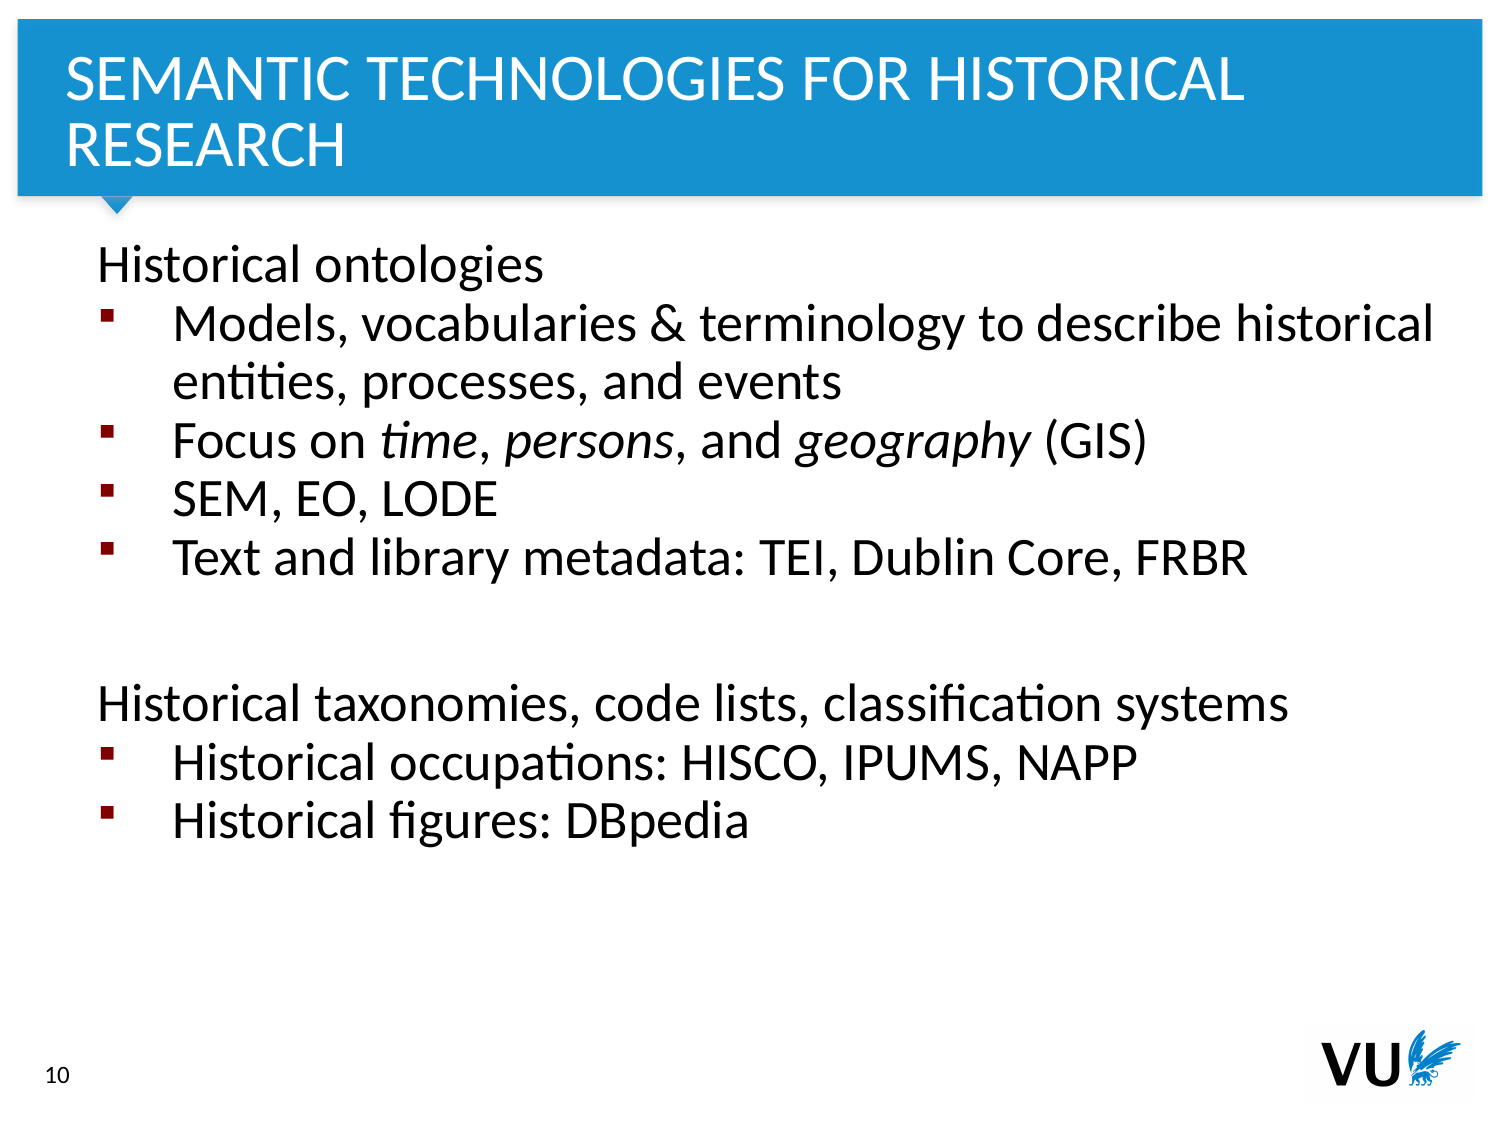

SEMANTIC TECHNOLOGIES FOR HISTORICAL RESEARCH

Historical ontologies
Models, vocabularies & terminology to describe historical entities, processes, and events
Focus on time, persons, and geography (GIS)
SEM, EO, LODE
Text and library metadata: TEI, Dublin Core, FRBR

Historical taxonomies, code lists, classification systems
Historical occupations: HISCO, IPUMS, NAPP
Historical figures: DBpedia

10